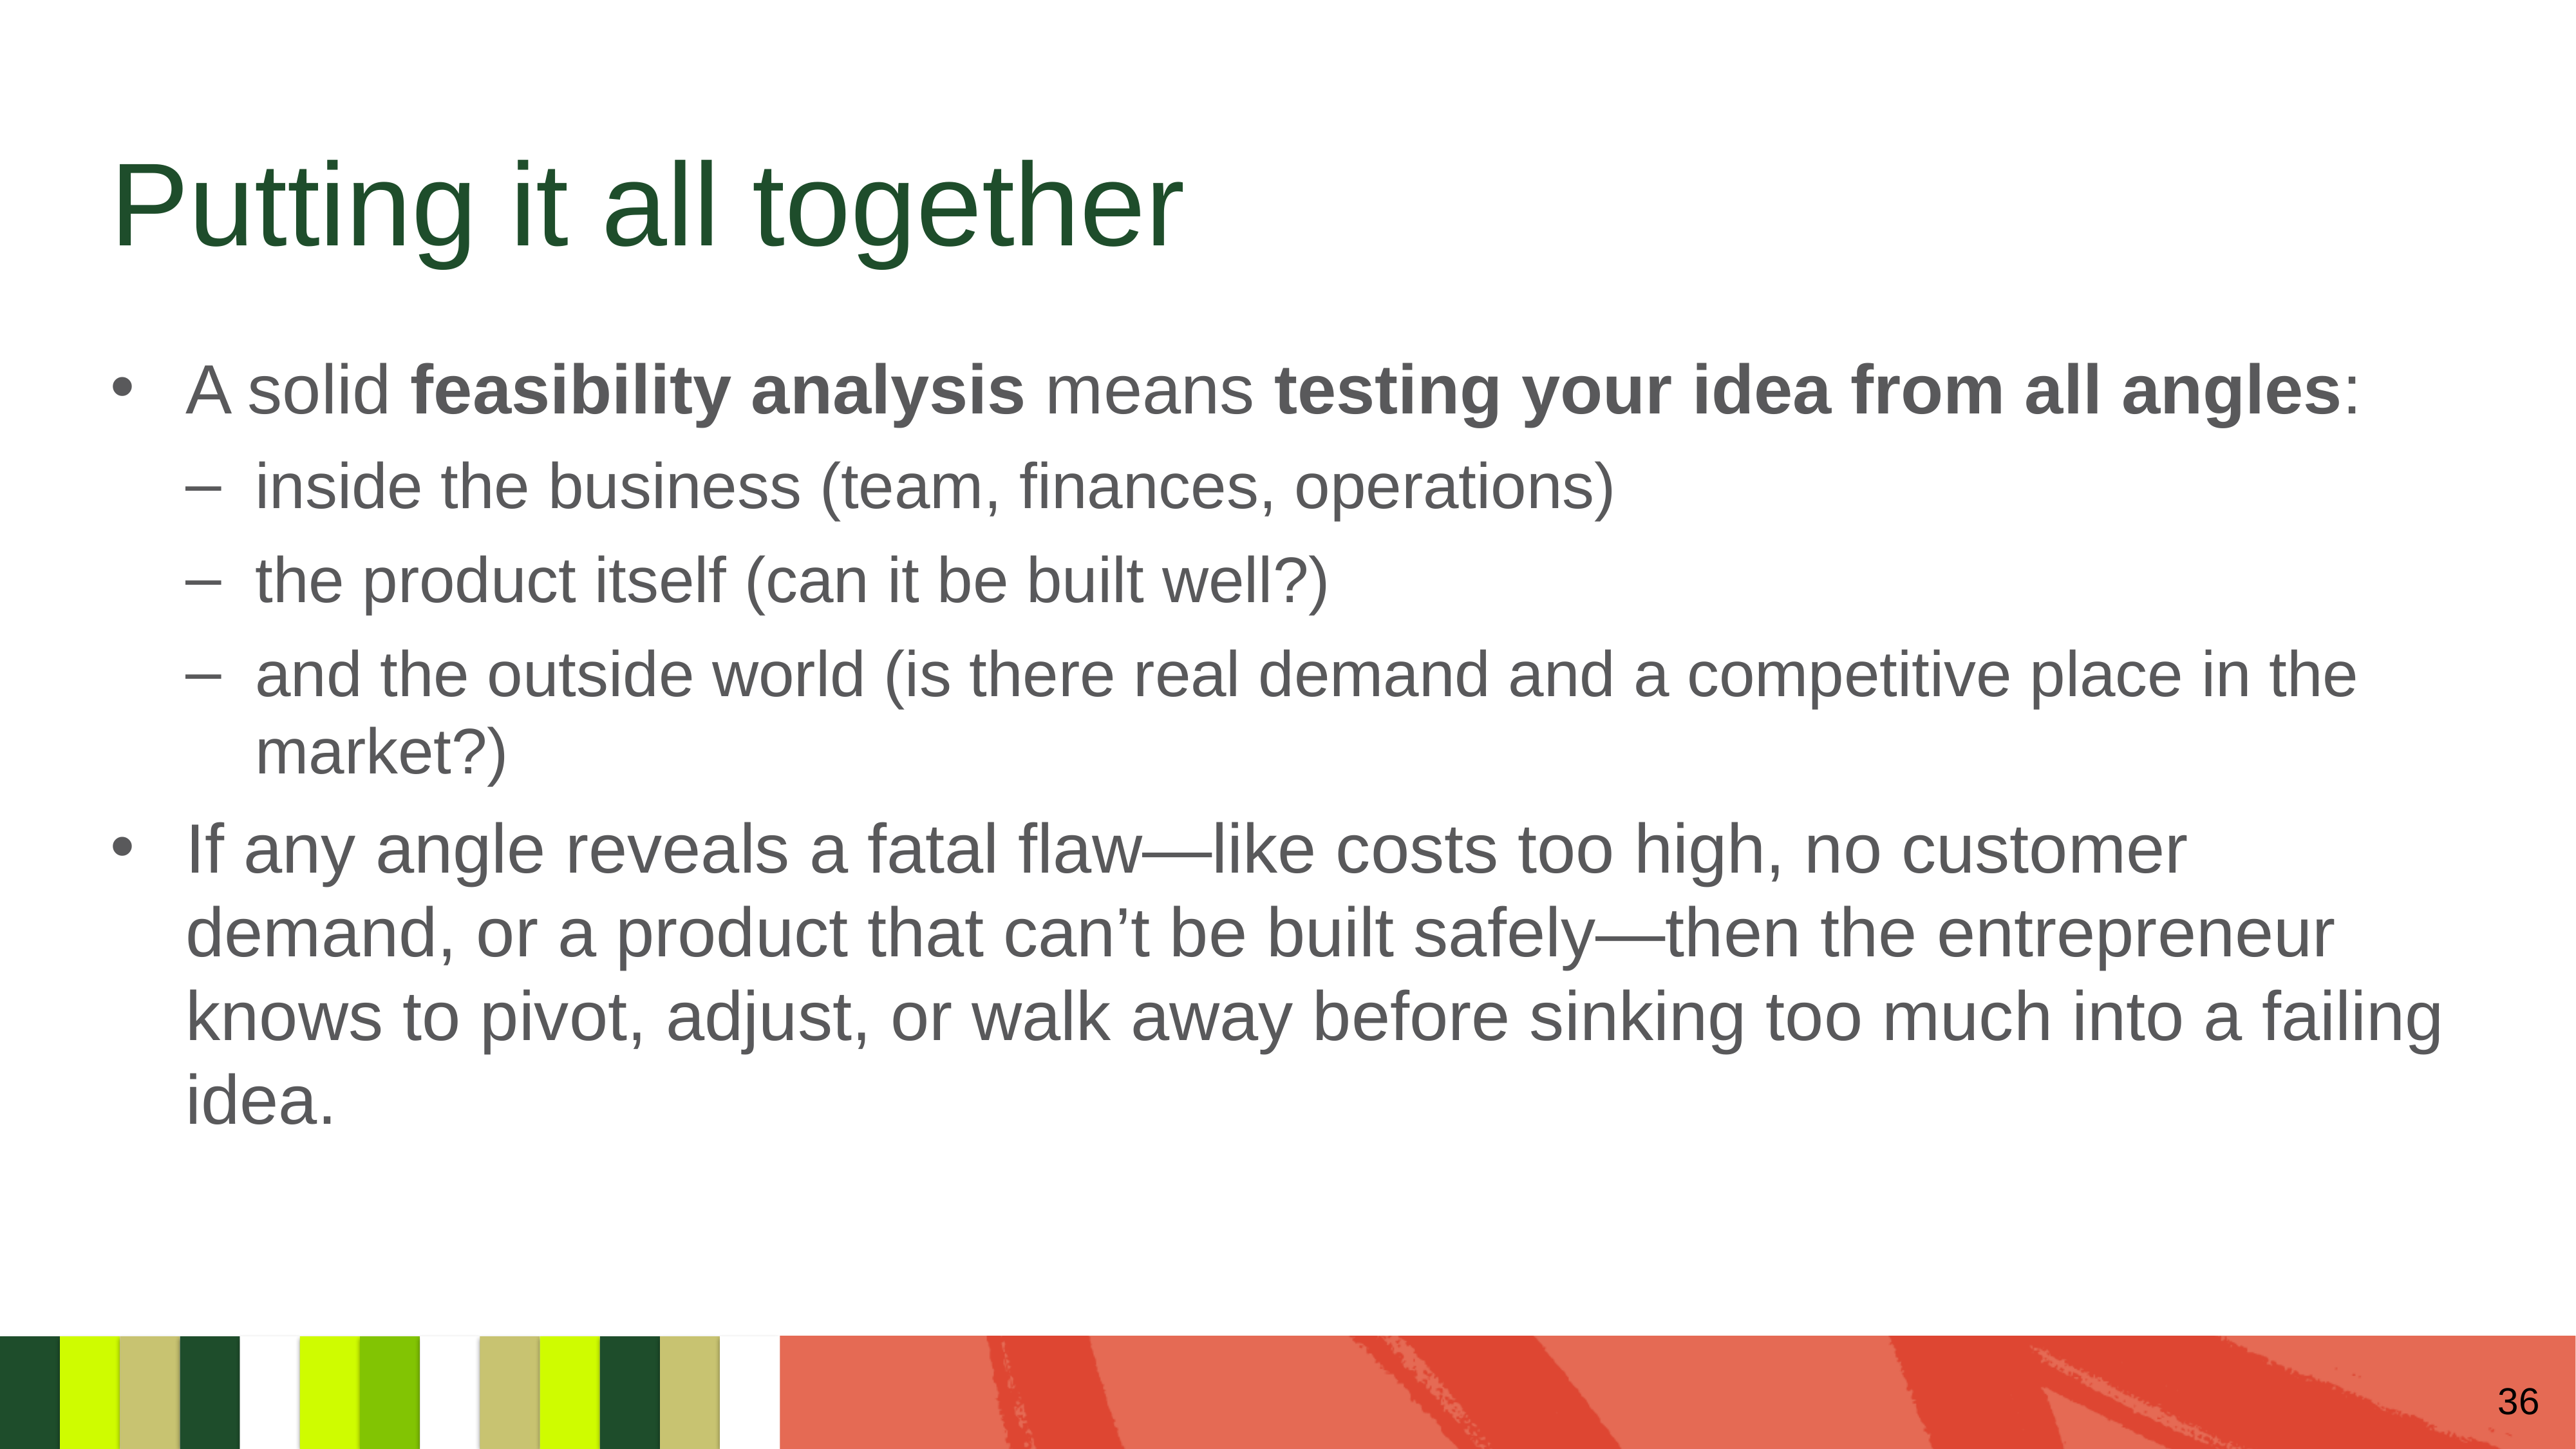

# Putting it all together
A solid feasibility analysis means testing your idea from all angles:
inside the business (team, finances, operations)
the product itself (can it be built well?)
and the outside world (is there real demand and a competitive place in the market?)
If any angle reveals a fatal flaw—like costs too high, no customer demand, or a product that can’t be built safely—then the entrepreneur knows to pivot, adjust, or walk away before sinking too much into a failing idea.
36